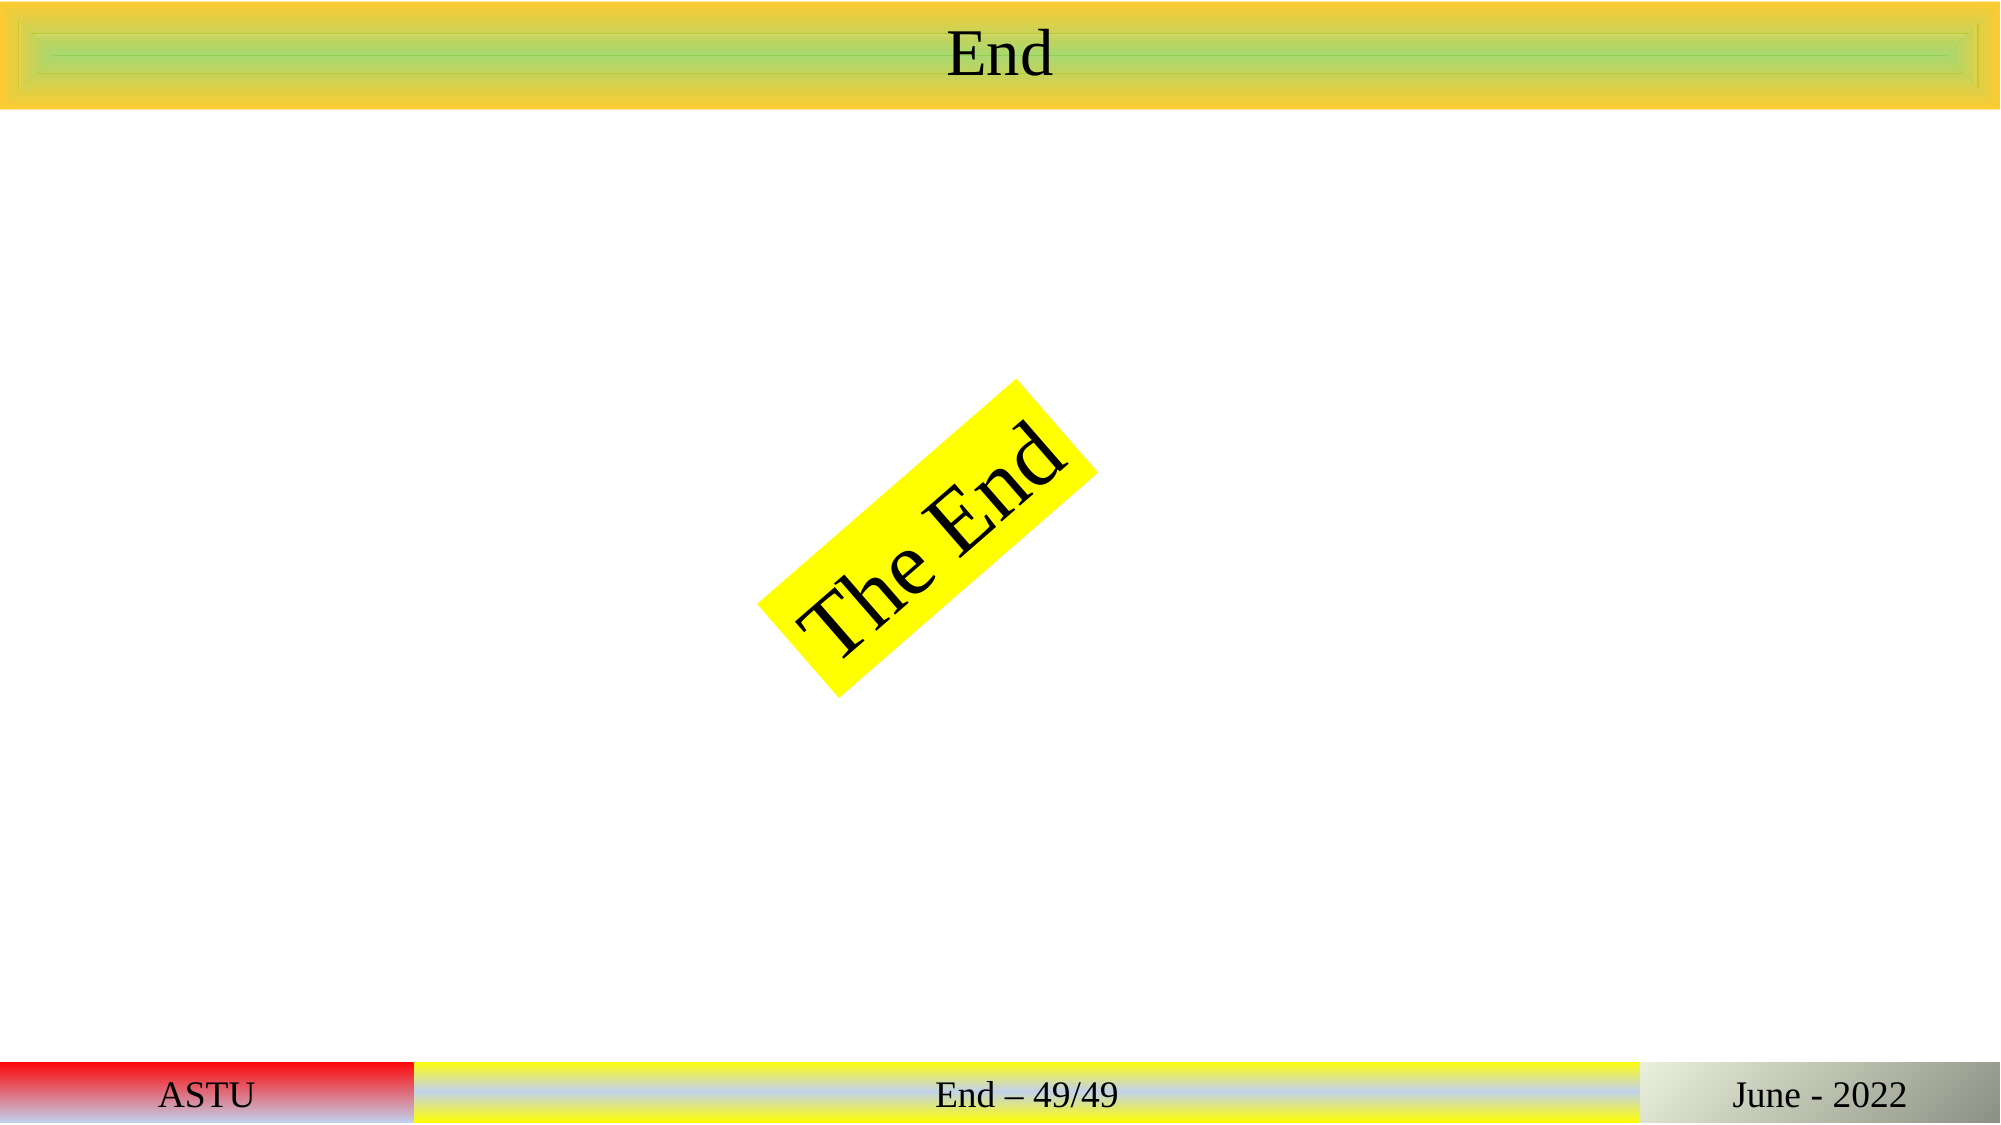

End
The End
ASTU
End – 49/49
June - 2022